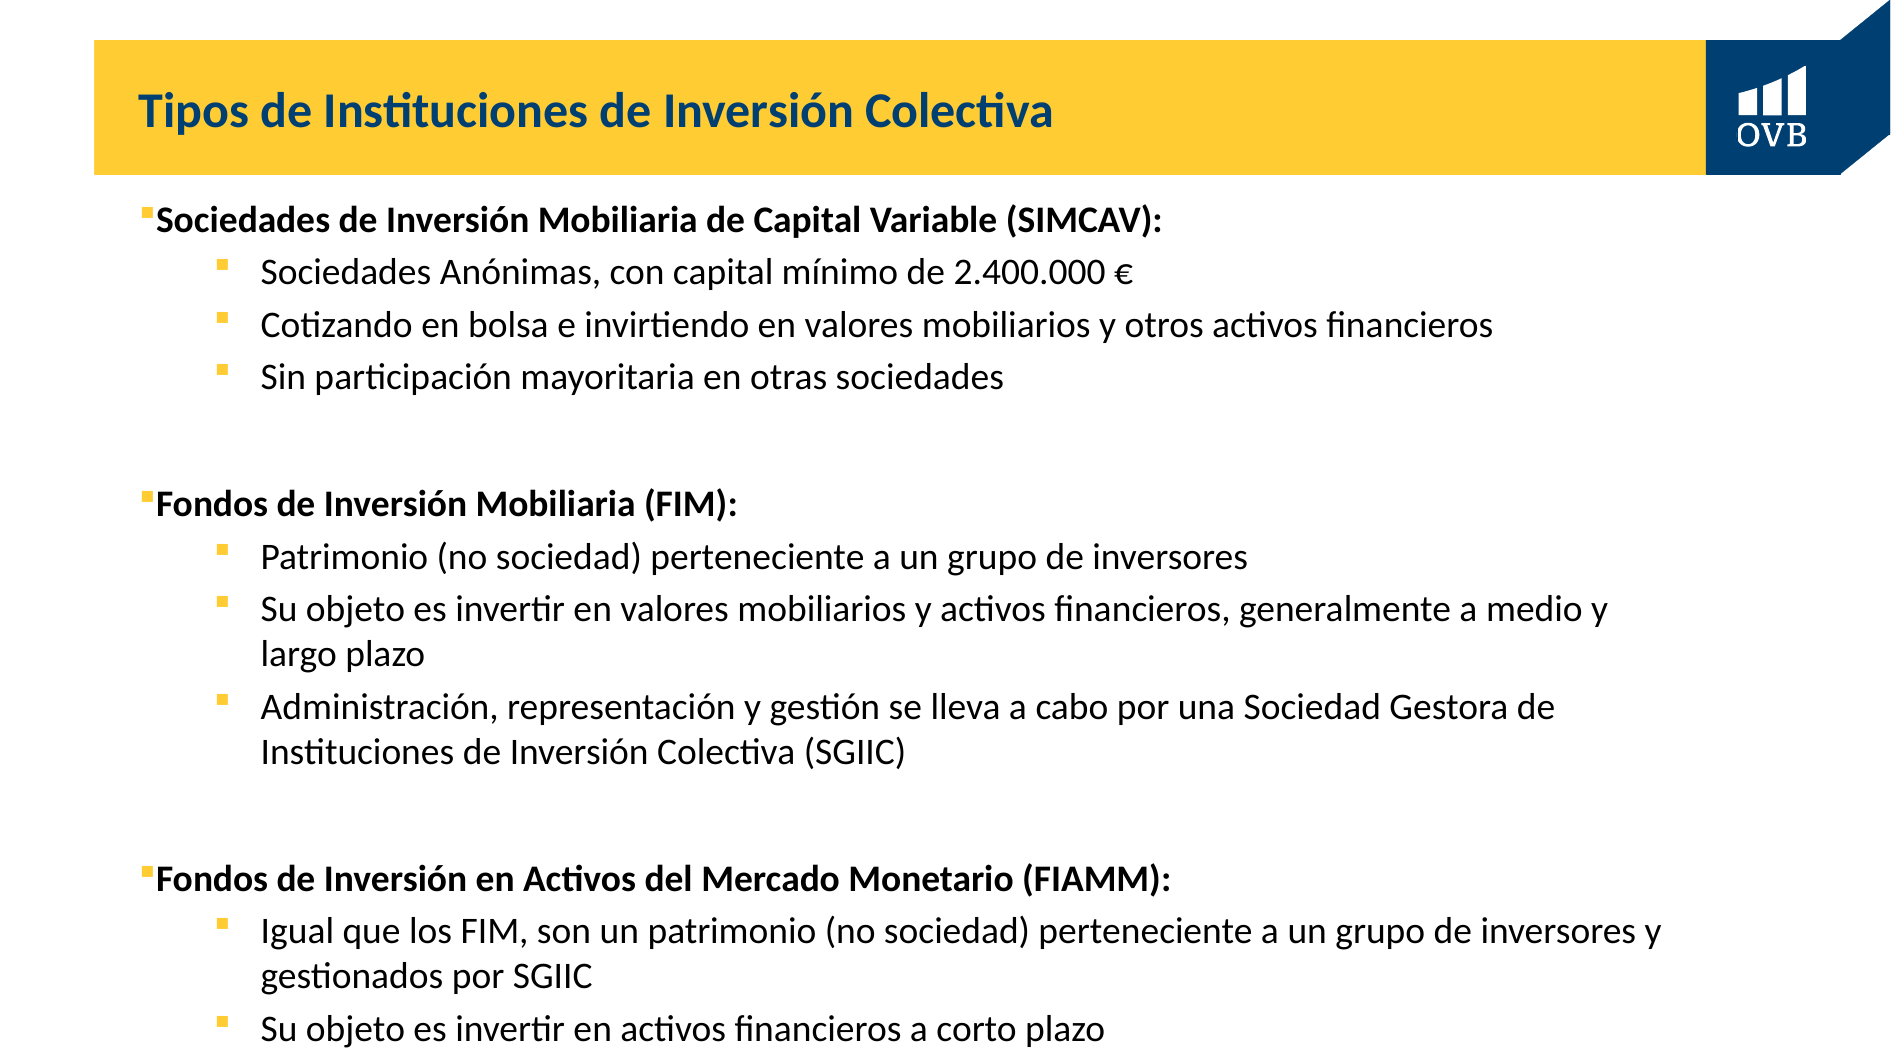

# Tipos de Instituciones de Inversión Colectiva
Sociedades de Inversión Mobiliaria de Capital Variable (SIMCAV):
Sociedades Anónimas, con capital mínimo de 2.400.000 €
Cotizando en bolsa e invirtiendo en valores mobiliarios y otros activos financieros
Sin participación mayoritaria en otras sociedades

Fondos de Inversión Mobiliaria (FIM):
Patrimonio (no sociedad) perteneciente a un grupo de inversores
Su objeto es invertir en valores mobiliarios y activos financieros, generalmente a medio y largo plazo
Administración, representación y gestión se lleva a cabo por una Sociedad Gestora de Instituciones de Inversión Colectiva (SGIIC)

Fondos de Inversión en Activos del Mercado Monetario (FIAMM):
Igual que los FIM, son un patrimonio (no sociedad) perteneciente a un grupo de inversores y gestionados por SGIIC
Su objeto es invertir en activos financieros a corto plazo